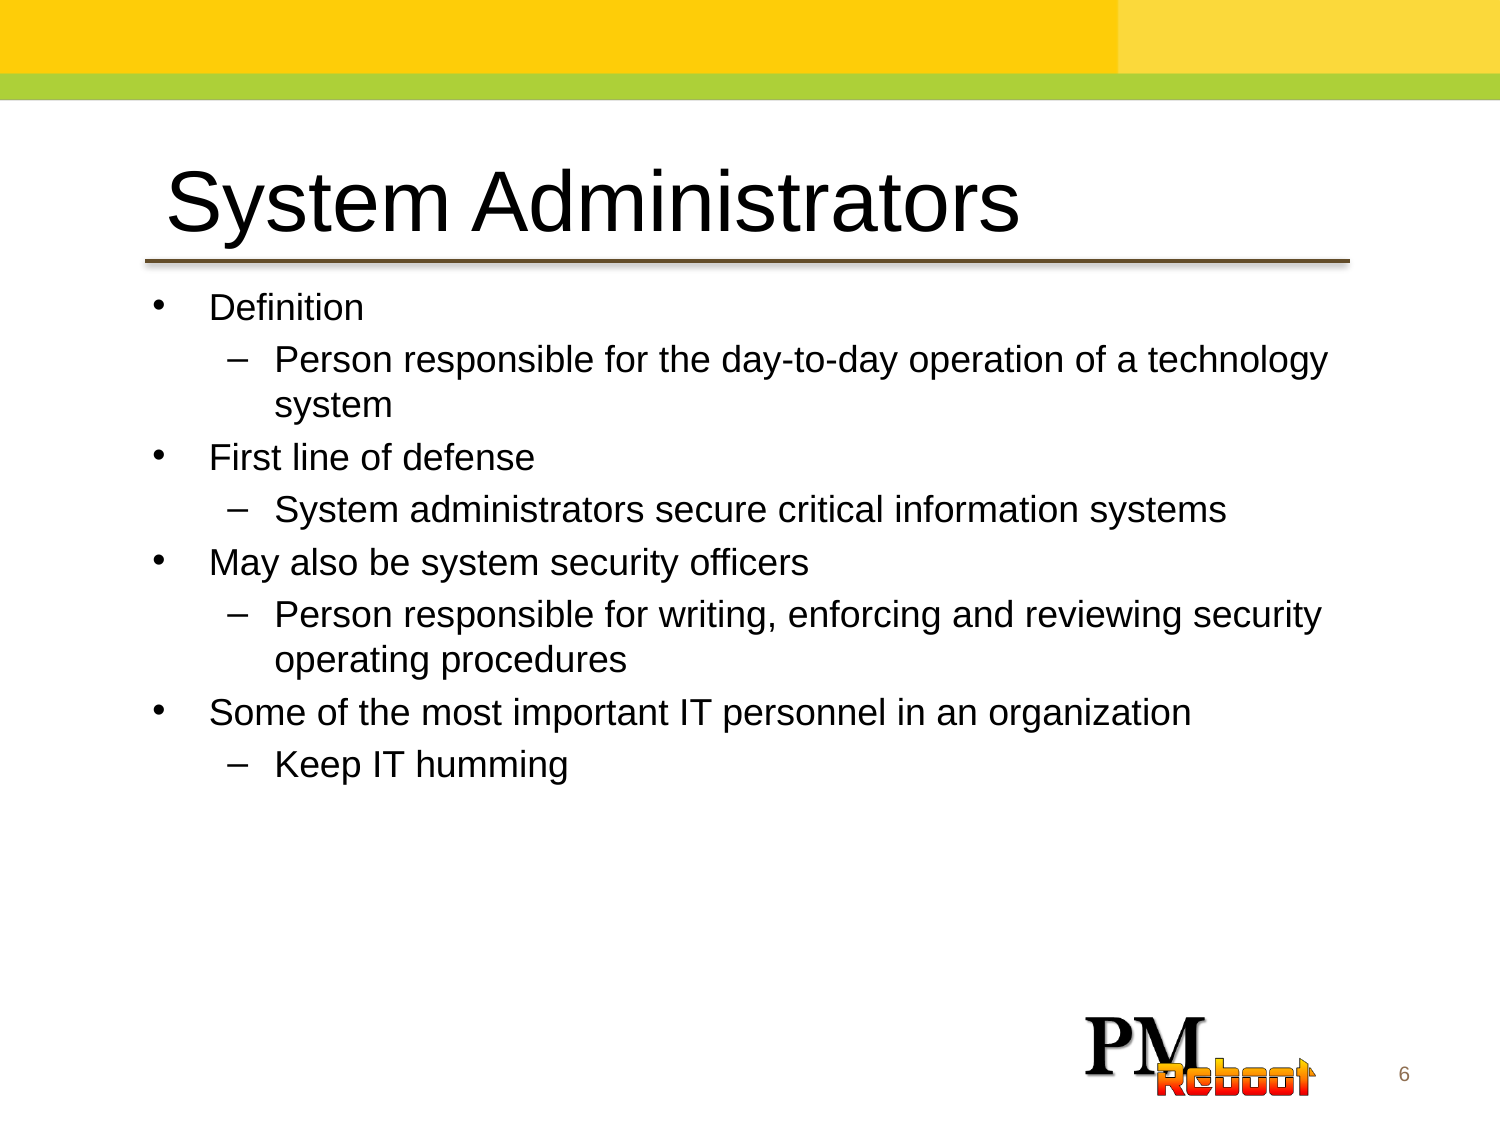

System Administrators
Definition
Person responsible for the day-to-day operation of a technology system
First line of defense
System administrators secure critical information systems
May also be system security officers
Person responsible for writing, enforcing and reviewing security operating procedures
Some of the most important IT personnel in an organization
Keep IT humming
6